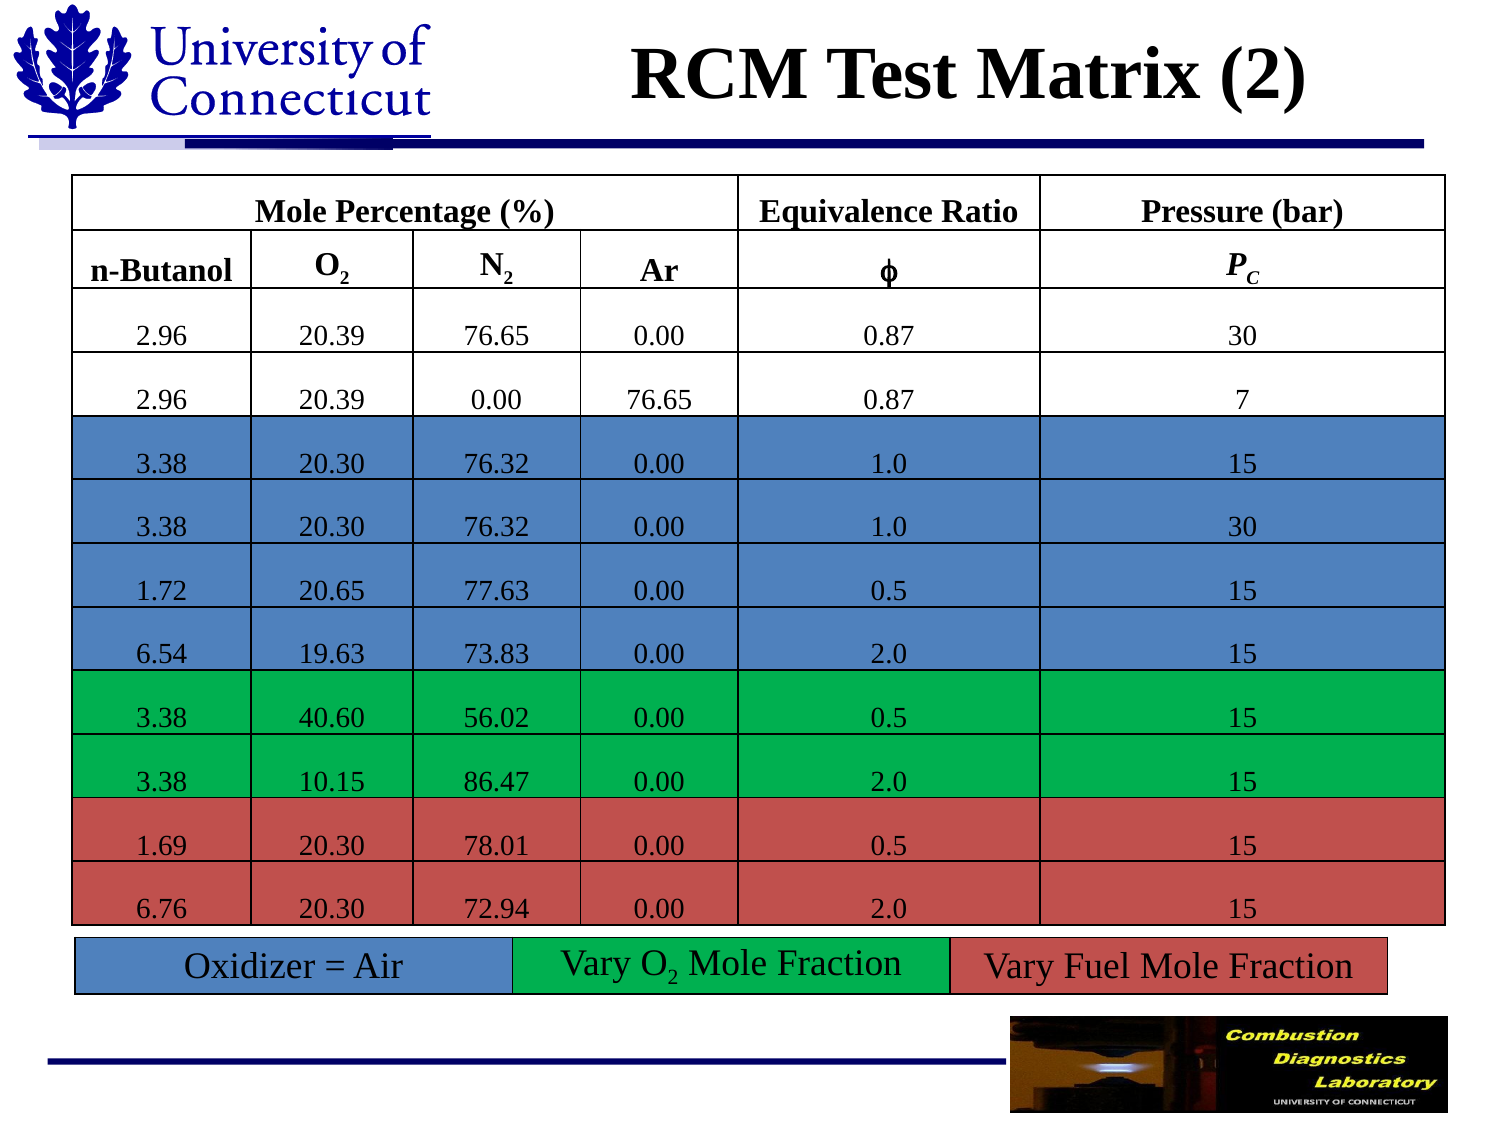

# RCM Test Matrix (2)
| Mole Percentage (%) |  |  |  | Equivalence Ratio | Pressure (bar) |
| --- | --- | --- | --- | --- | --- |
| n-Butanol | O2 | N2 | Ar | φ | PC |
| 2.96 | 20.39 | 76.65 | 0.00 | 0.87 | 30 |
| 2.96 | 20.39 | 0.00 | 76.65 | 0.87 | 7 |
| 3.38 | 20.30 | 76.32 | 0.00 | 1.0 | 15 |
| 3.38 | 20.30 | 76.32 | 0.00 | 1.0 | 30 |
| 1.72 | 20.65 | 77.63 | 0.00 | 0.5 | 15 |
| 6.54 | 19.63 | 73.83 | 0.00 | 2.0 | 15 |
| 3.38 | 40.60 | 56.02 | 0.00 | 0.5 | 15 |
| 3.38 | 10.15 | 86.47 | 0.00 | 2.0 | 15 |
| 1.69 | 20.30 | 78.01 | 0.00 | 0.5 | 15 |
| 6.76 | 20.30 | 72.94 | 0.00 | 2.0 | 15 |
| Oxidizer = Air | Vary O2 Mole Fraction | Vary Fuel Mole Fraction |
| --- | --- | --- |